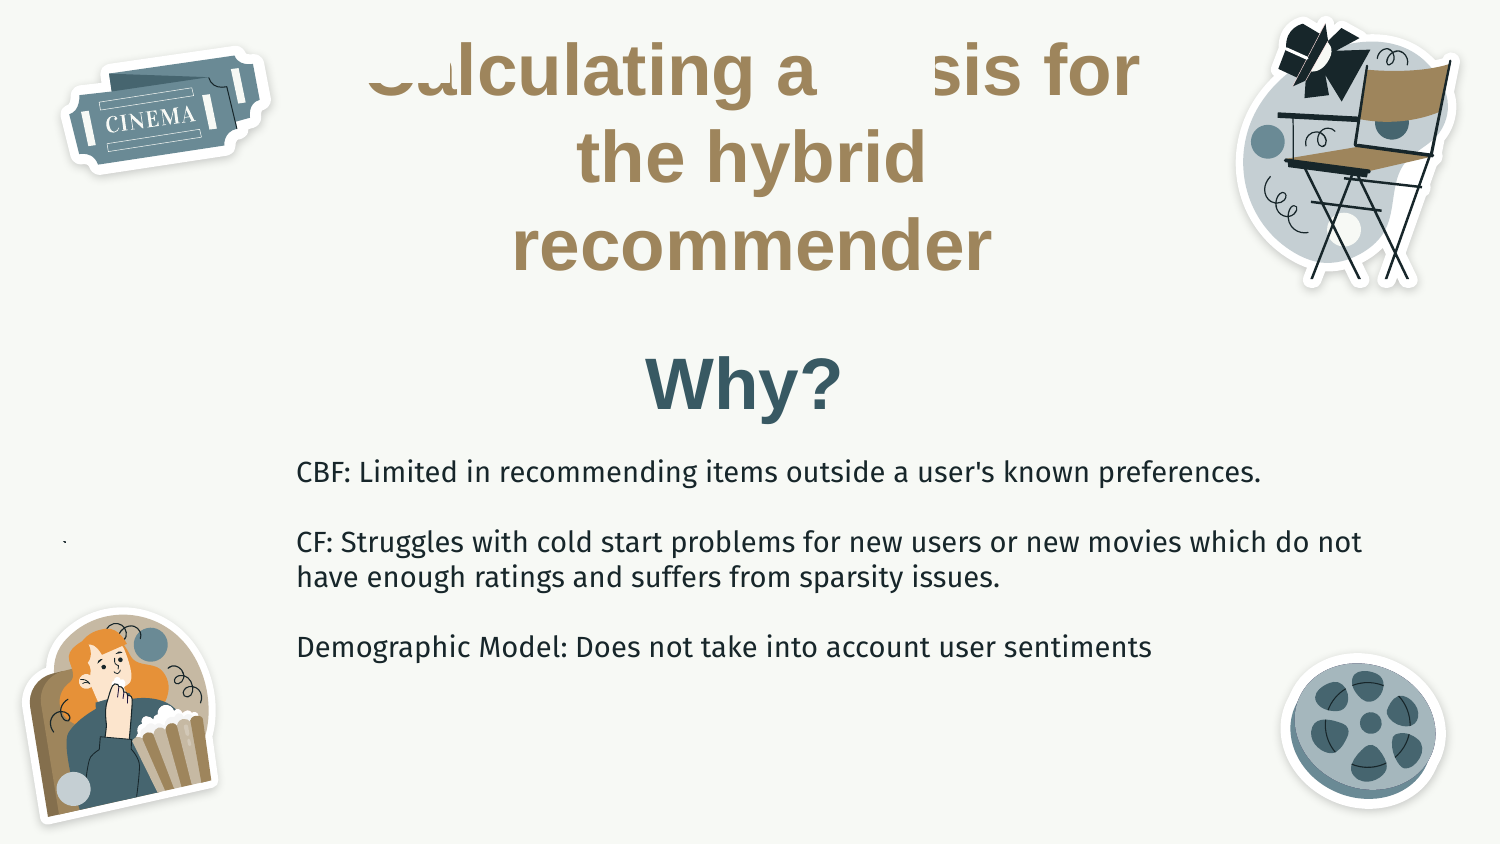

# Calculating a basis for the hybrid recommender

Why?

CBF: Limited in recommending items outside a user's known preferences.

CF: Struggles with cold start problems for new users or new movies which do not have enough ratings and suffers from sparsity issues.

Demographic Model: Does not take into account user sentiments